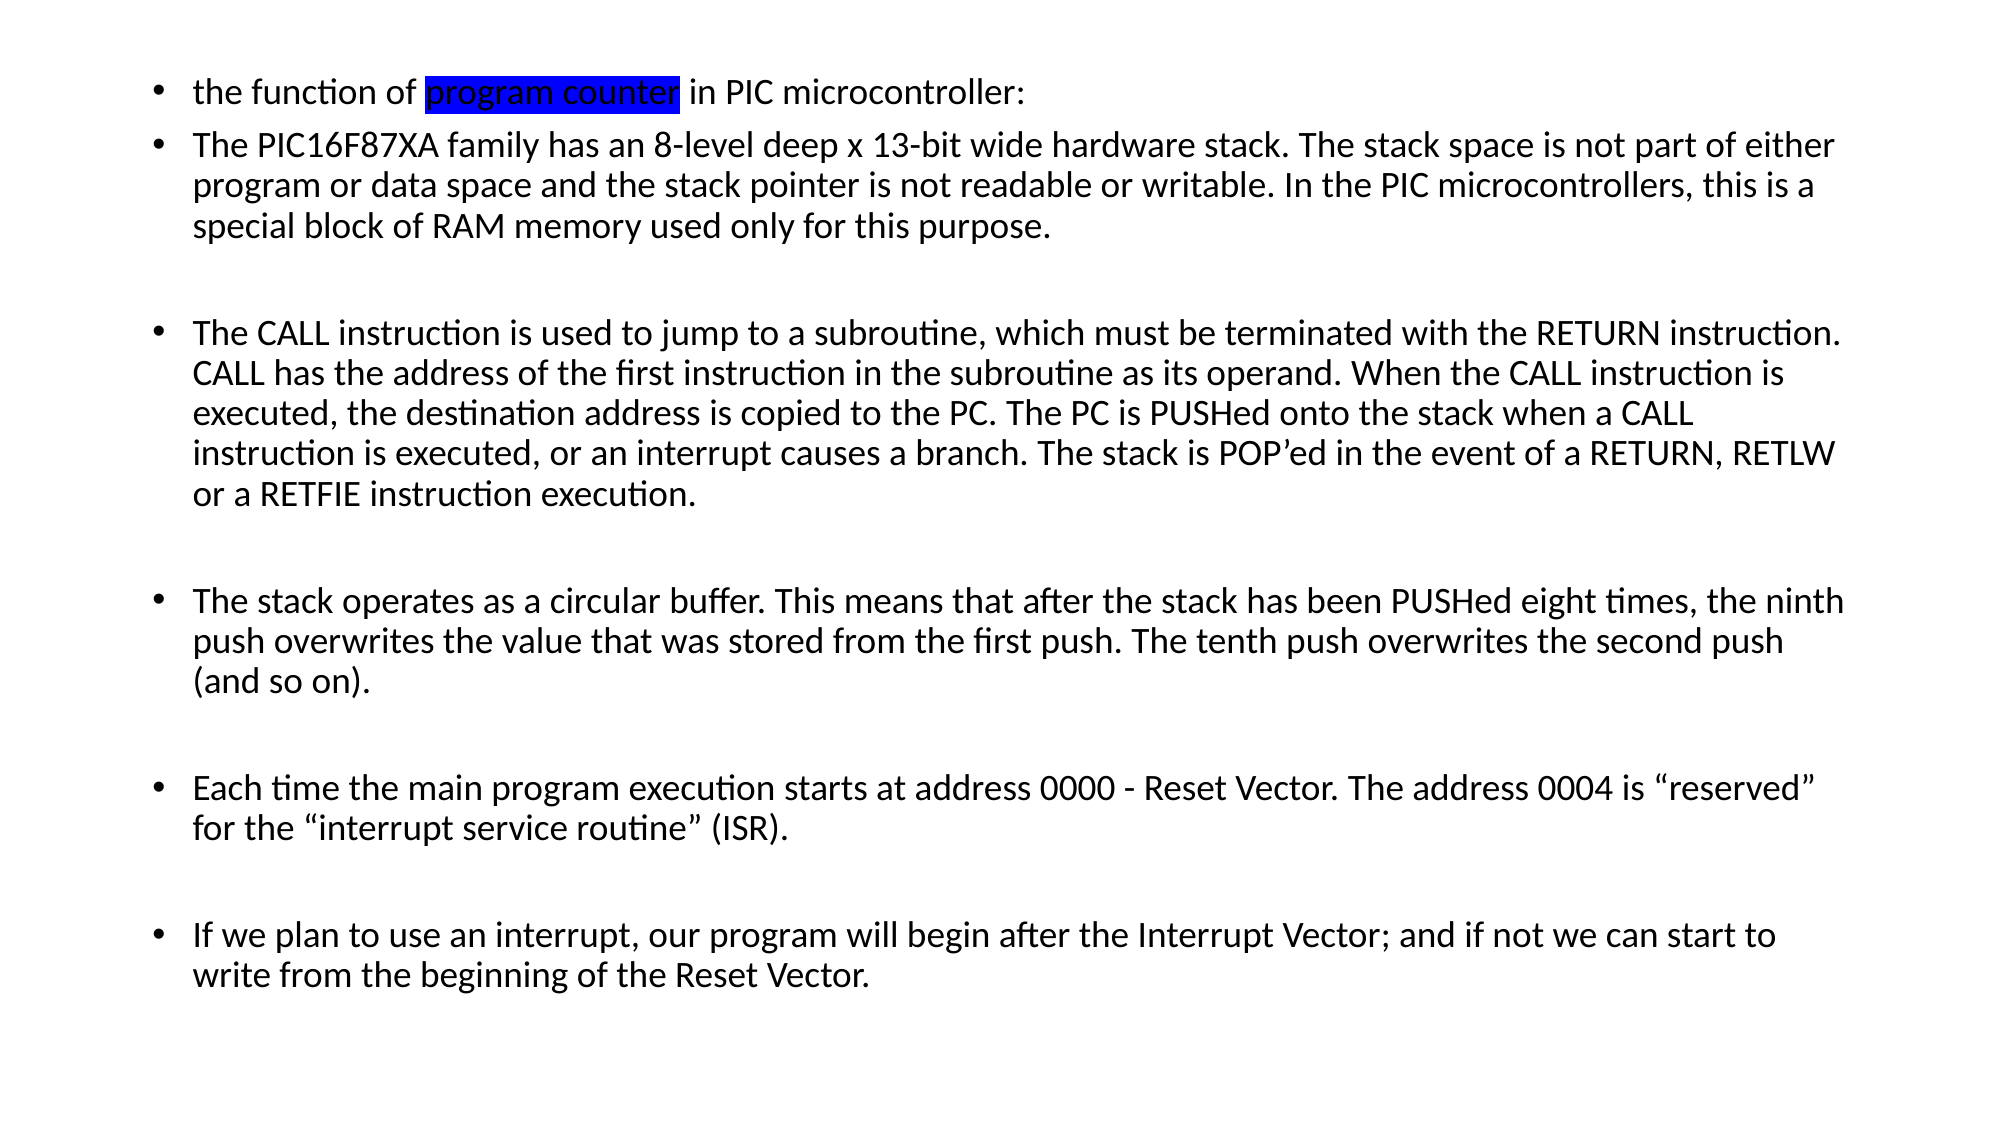

the function of program counter in PIC microcontroller:
The PIC16F87XA family has an 8-level deep x 13-bit wide hardware stack. The stack space is not part of either program or data space and the stack pointer is not readable or writable. In the PIC microcontrollers, this is a special block of RAM memory used only for this purpose.

The CALL instruction is used to jump to a subroutine, which must be terminated with the RETURN instruction. CALL has the address of the first instruction in the subroutine as its operand. When the CALL instruction is executed, the destination address is copied to the PC. The PC is PUSHed onto the stack when a CALL instruction is executed, or an interrupt causes a branch. The stack is POP’ed in the event of a RETURN, RETLW or a RETFIE instruction execution.

The stack operates as a circular buffer. This means that after the stack has been PUSHed eight times, the ninth push overwrites the value that was stored from the first push. The tenth push overwrites the second push (and so on).

Each time the main program execution starts at address 0000 - Reset Vector. The address 0004 is “reserved” for the “interrupt service routine” (ISR).

If we plan to use an interrupt, our program will begin after the Interrupt Vector; and if not we can start to write from the beginning of the Reset Vector.